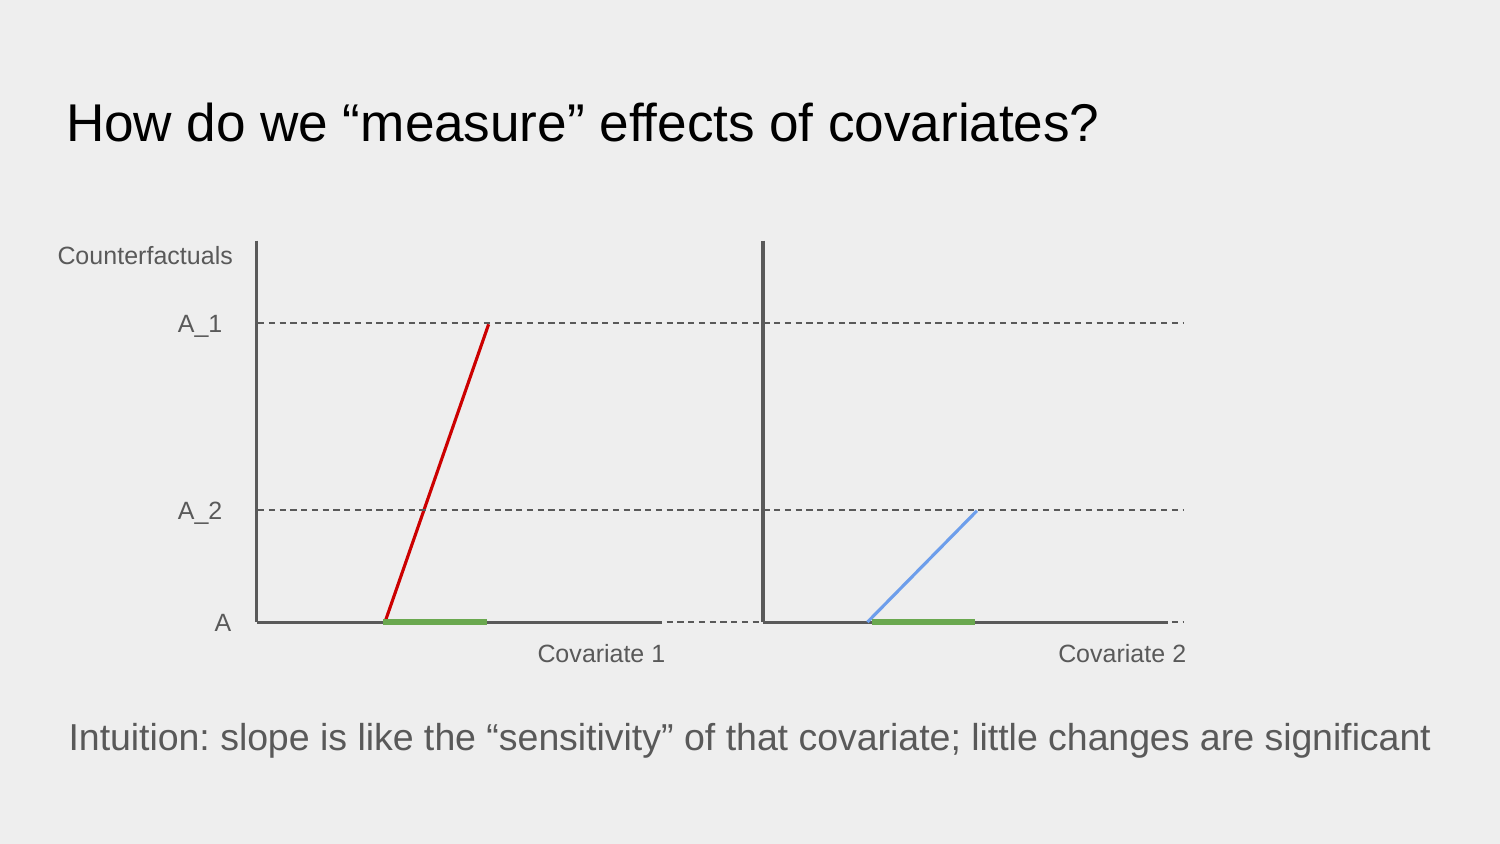

# How do we “measure” effects of covariates?
Counterfactuals
A_1
A_2
A
Covariate 1
Covariate 2
Intuition: slope is like the “sensitivity” of that covariate; little changes are significant